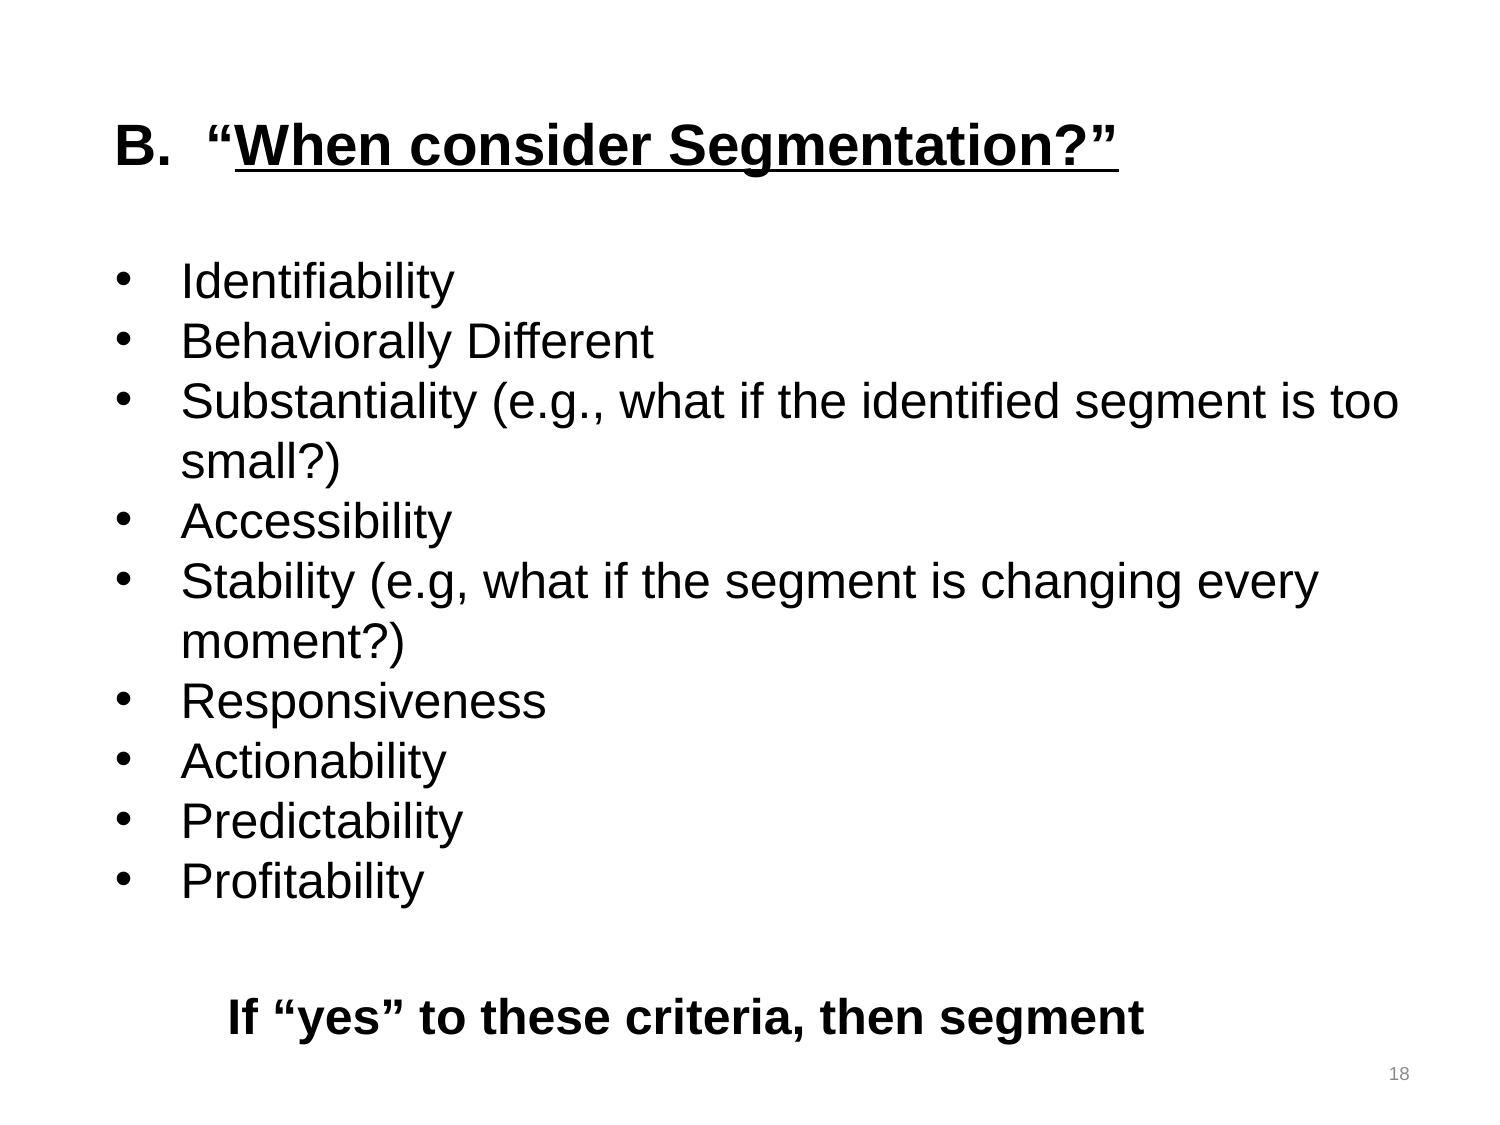

B.  “When consider Segmentation?”
Identifiability
Behaviorally Different
Substantiality (e.g., what if the identified segment is too small?)
Accessibility
Stability (e.g, what if the segment is changing every moment?)
Responsiveness
Actionability
Predictability
Profitability
If “yes” to these criteria, then segment
18